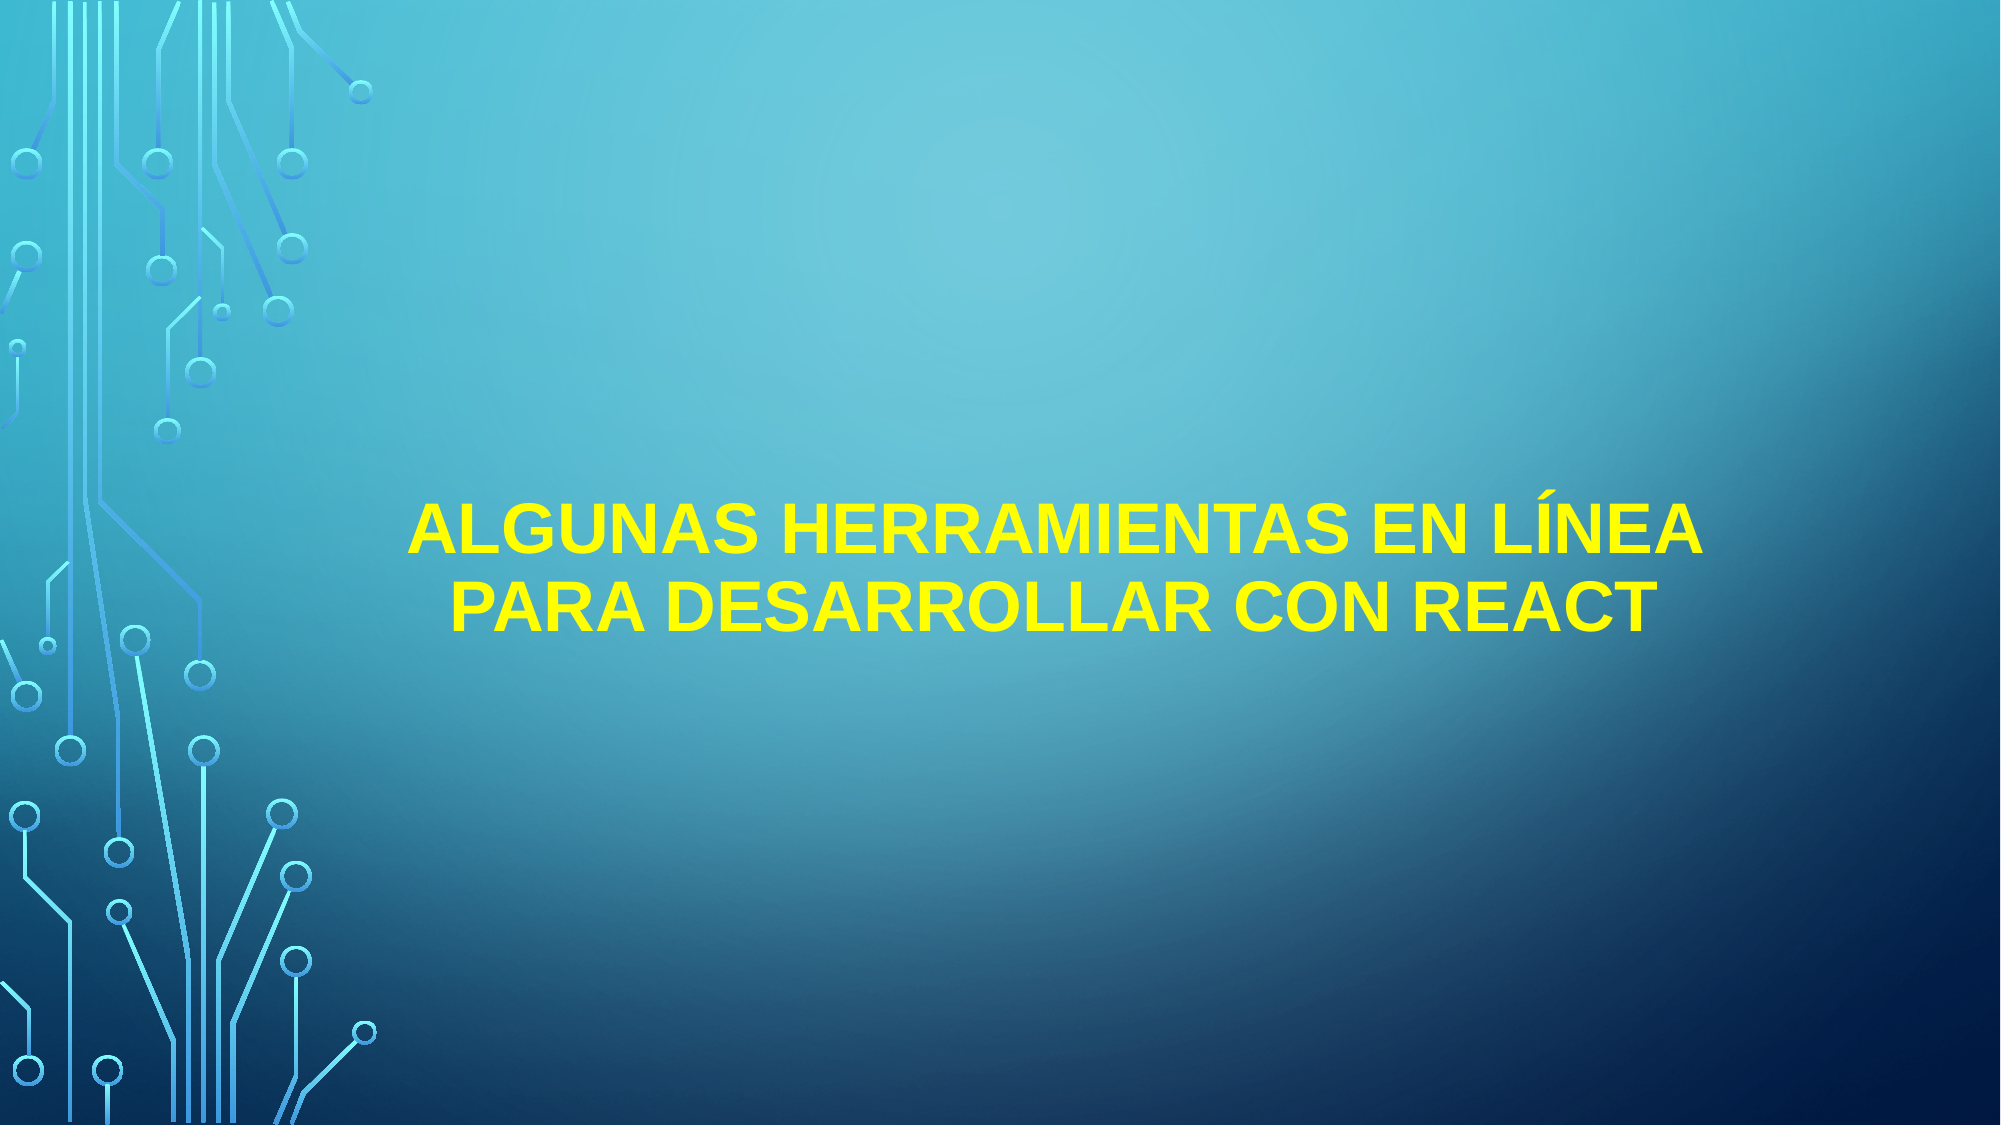

# Algunas herramientas en línea para desarrollar con React